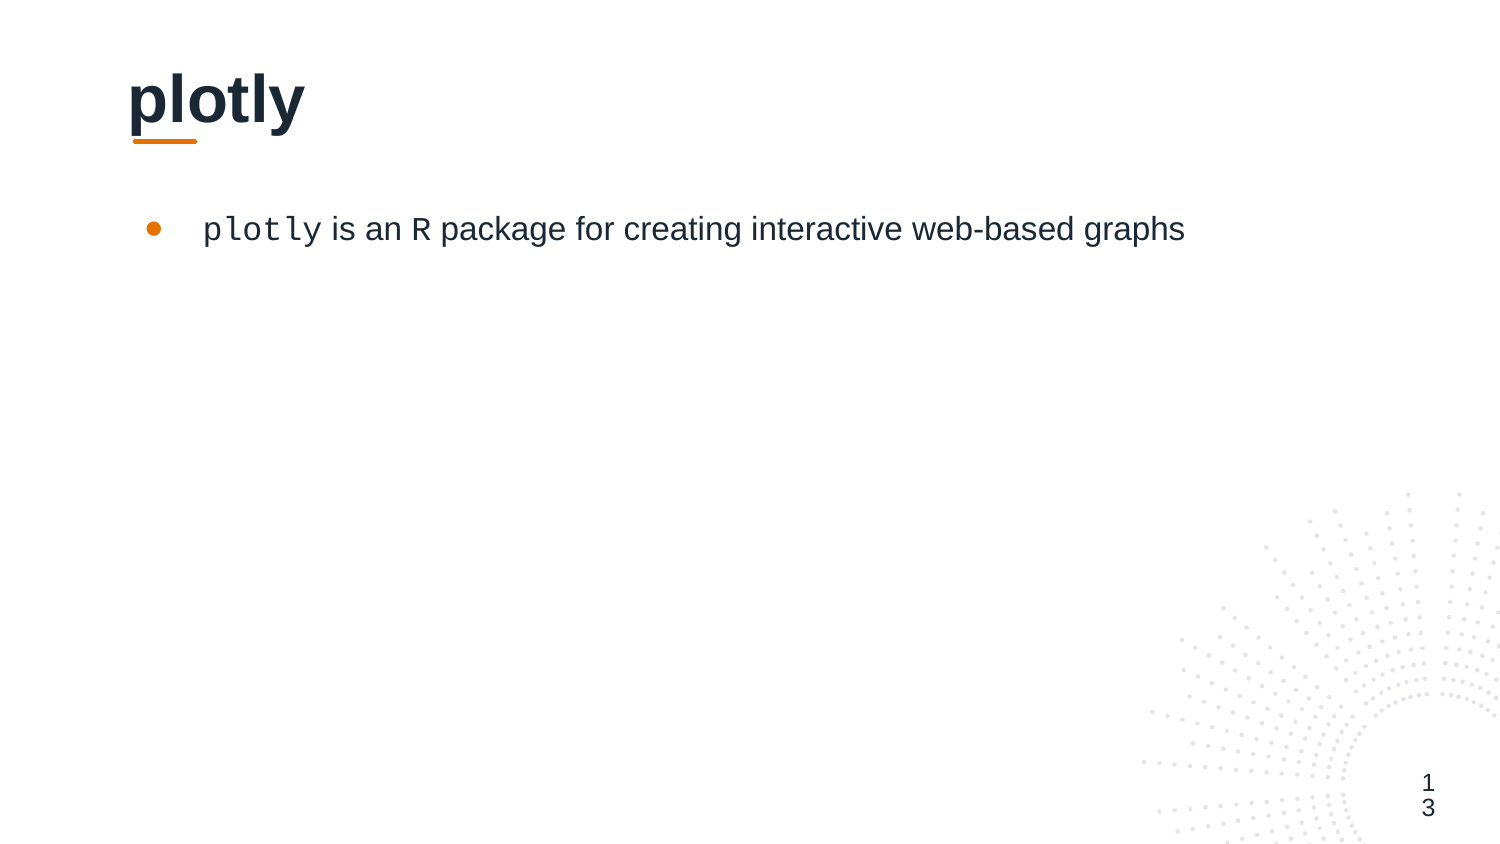

plotly
plotly is an R package for creating interactive web-based graphs

13